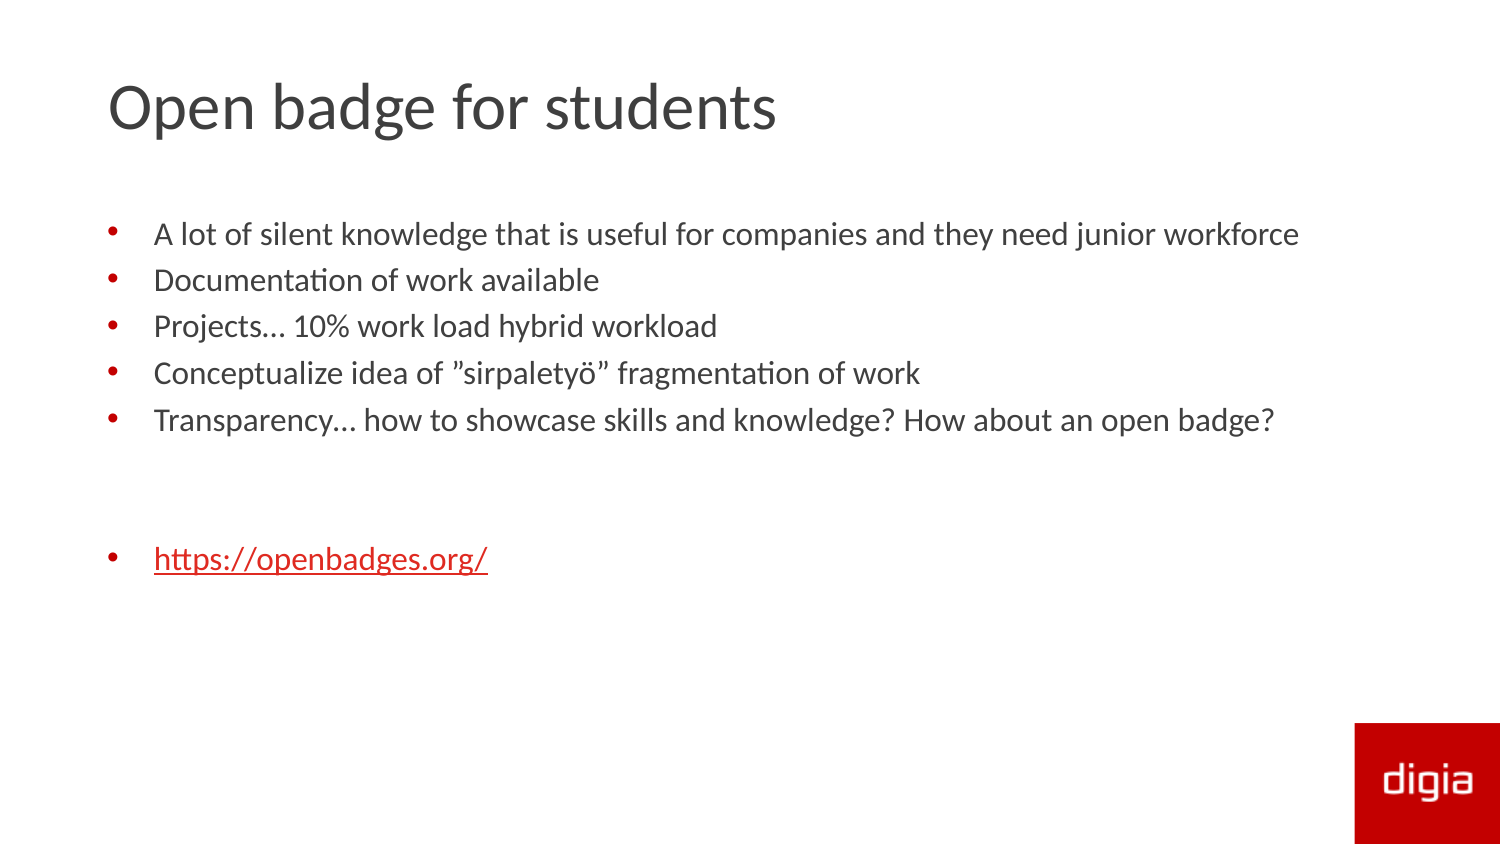

# Open badge for students
A lot of silent knowledge that is useful for companies and they need junior workforce
Documentation of work available
Projects… 10% work load hybrid workload
Conceptualize idea of ”sirpaletyö” fragmentation of work
Transparency… how to showcase skills and knowledge? How about an open badge?

https://openbadges.org/